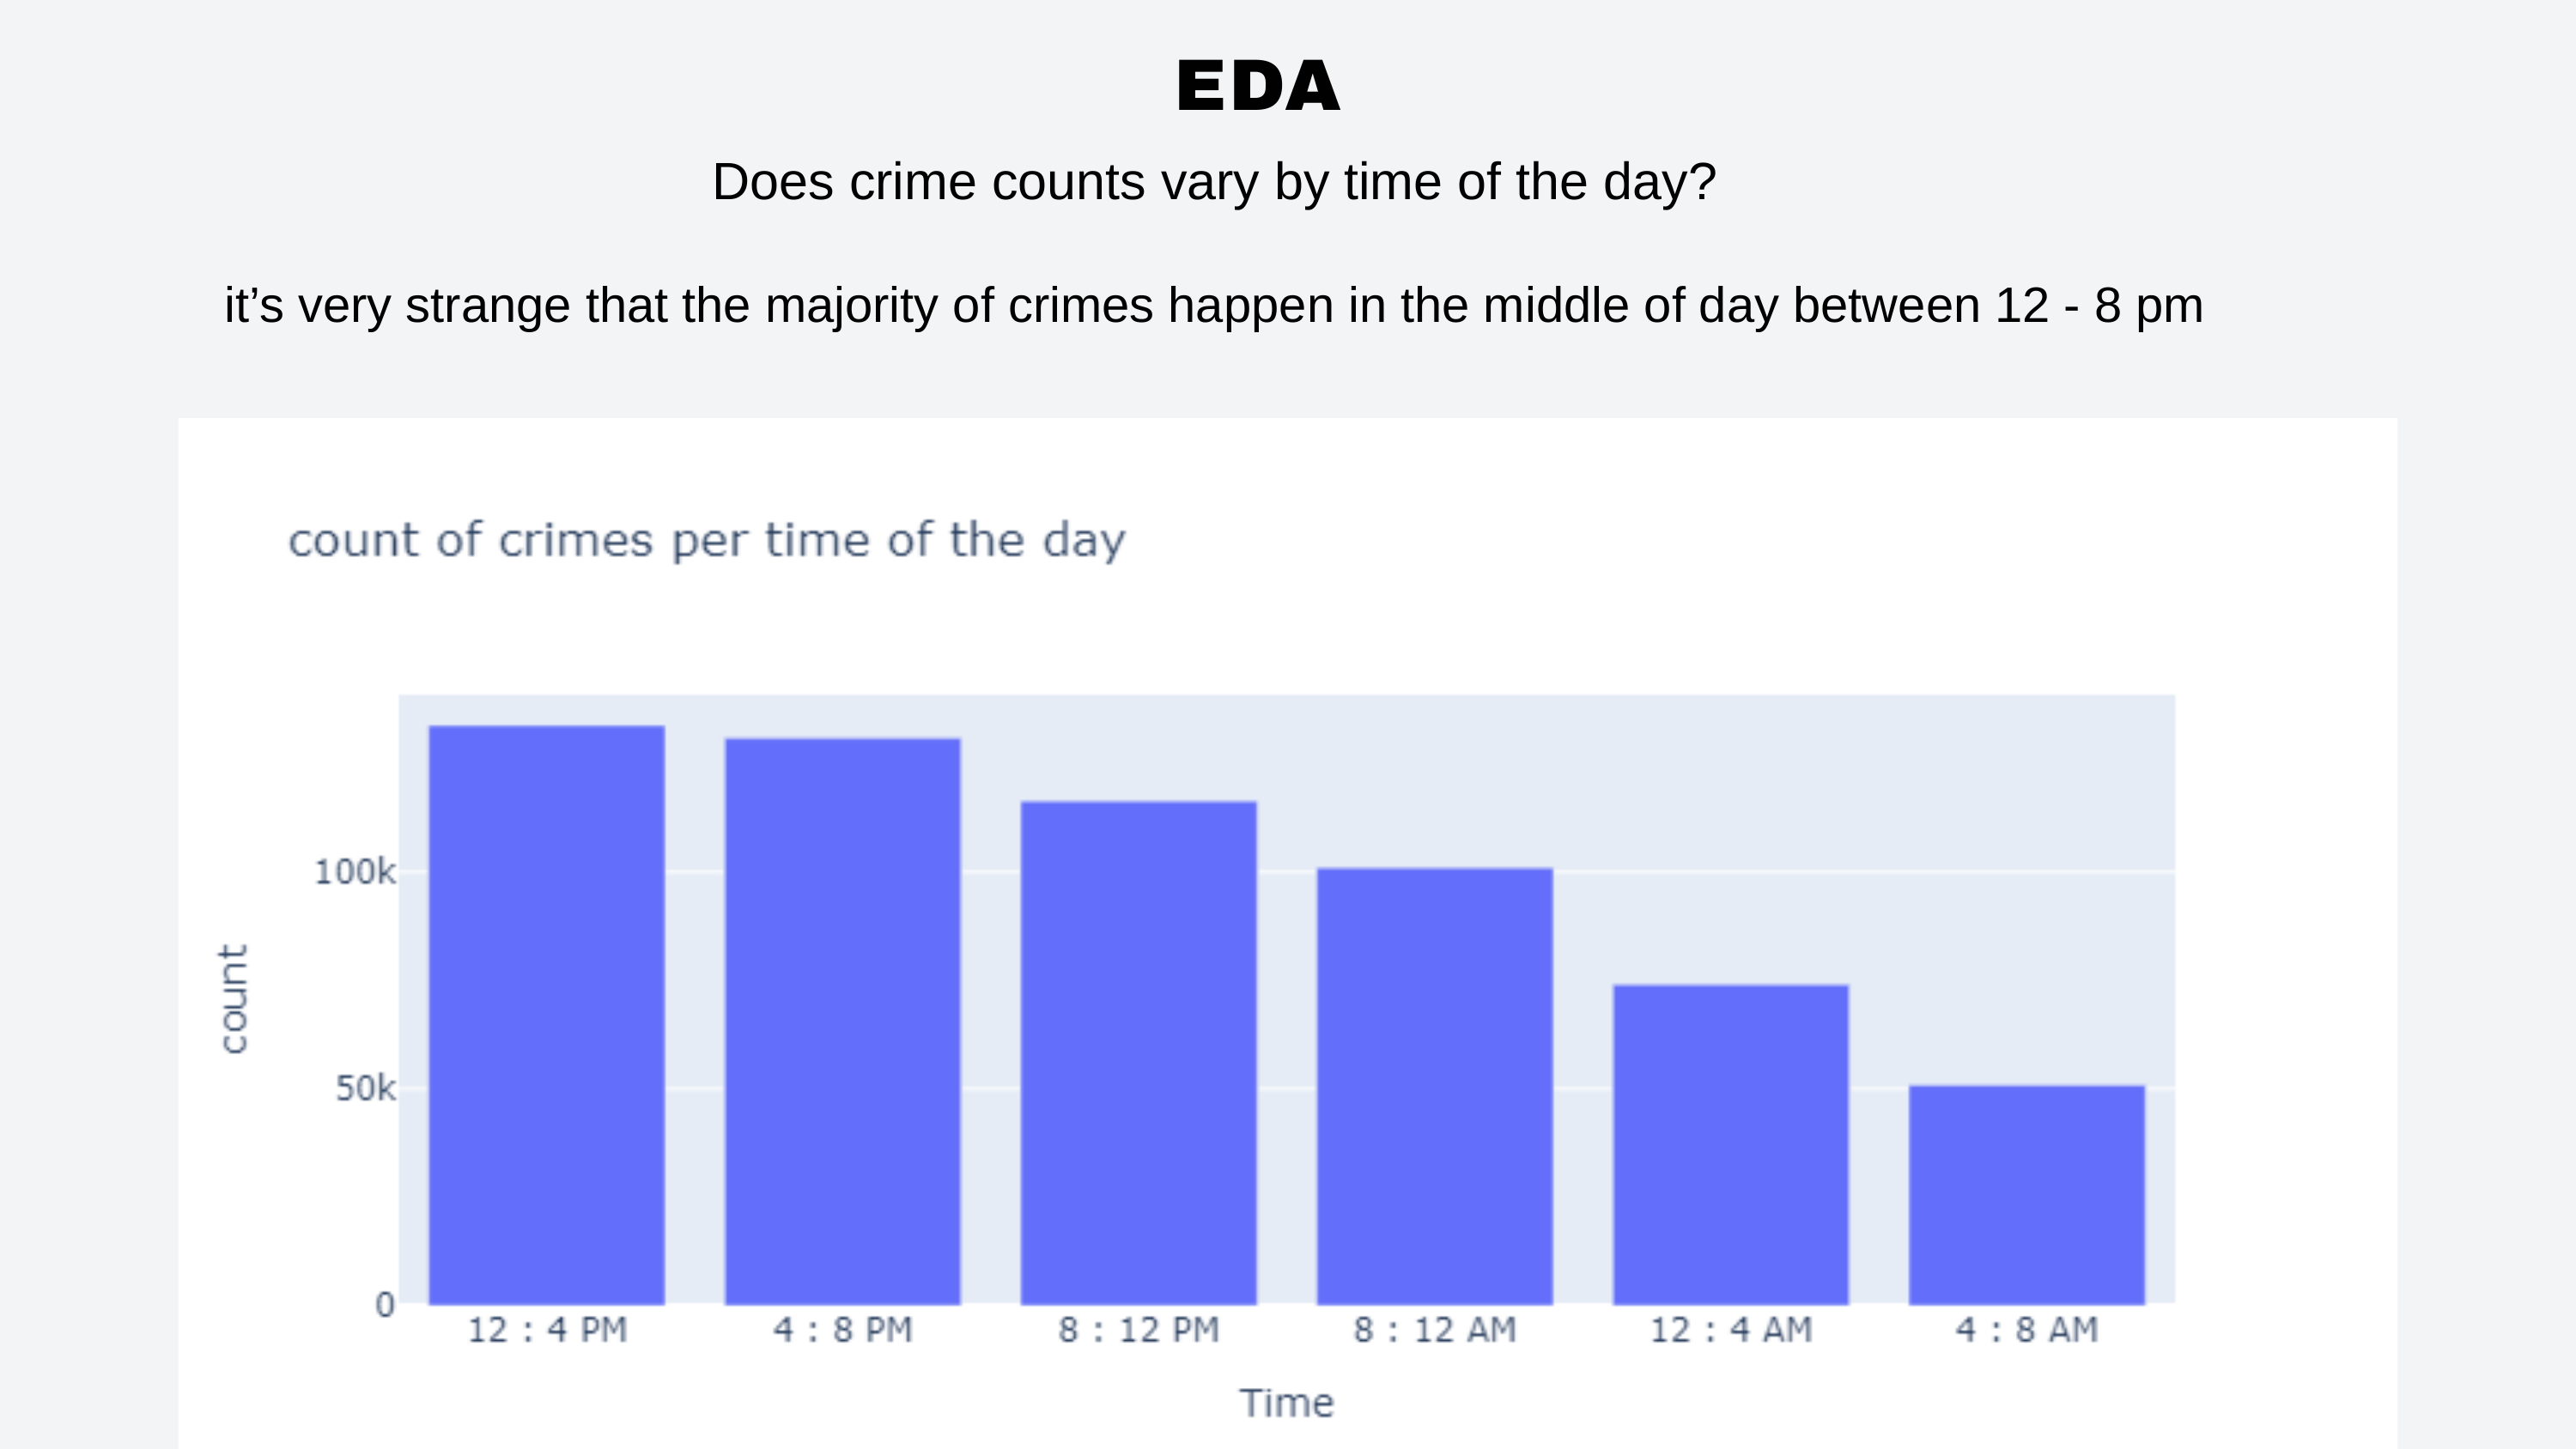

EDA
Does crime counts vary by time of the day?
it’s very strange that the majority of crimes happen in the middle of day between 12 - 8 pm